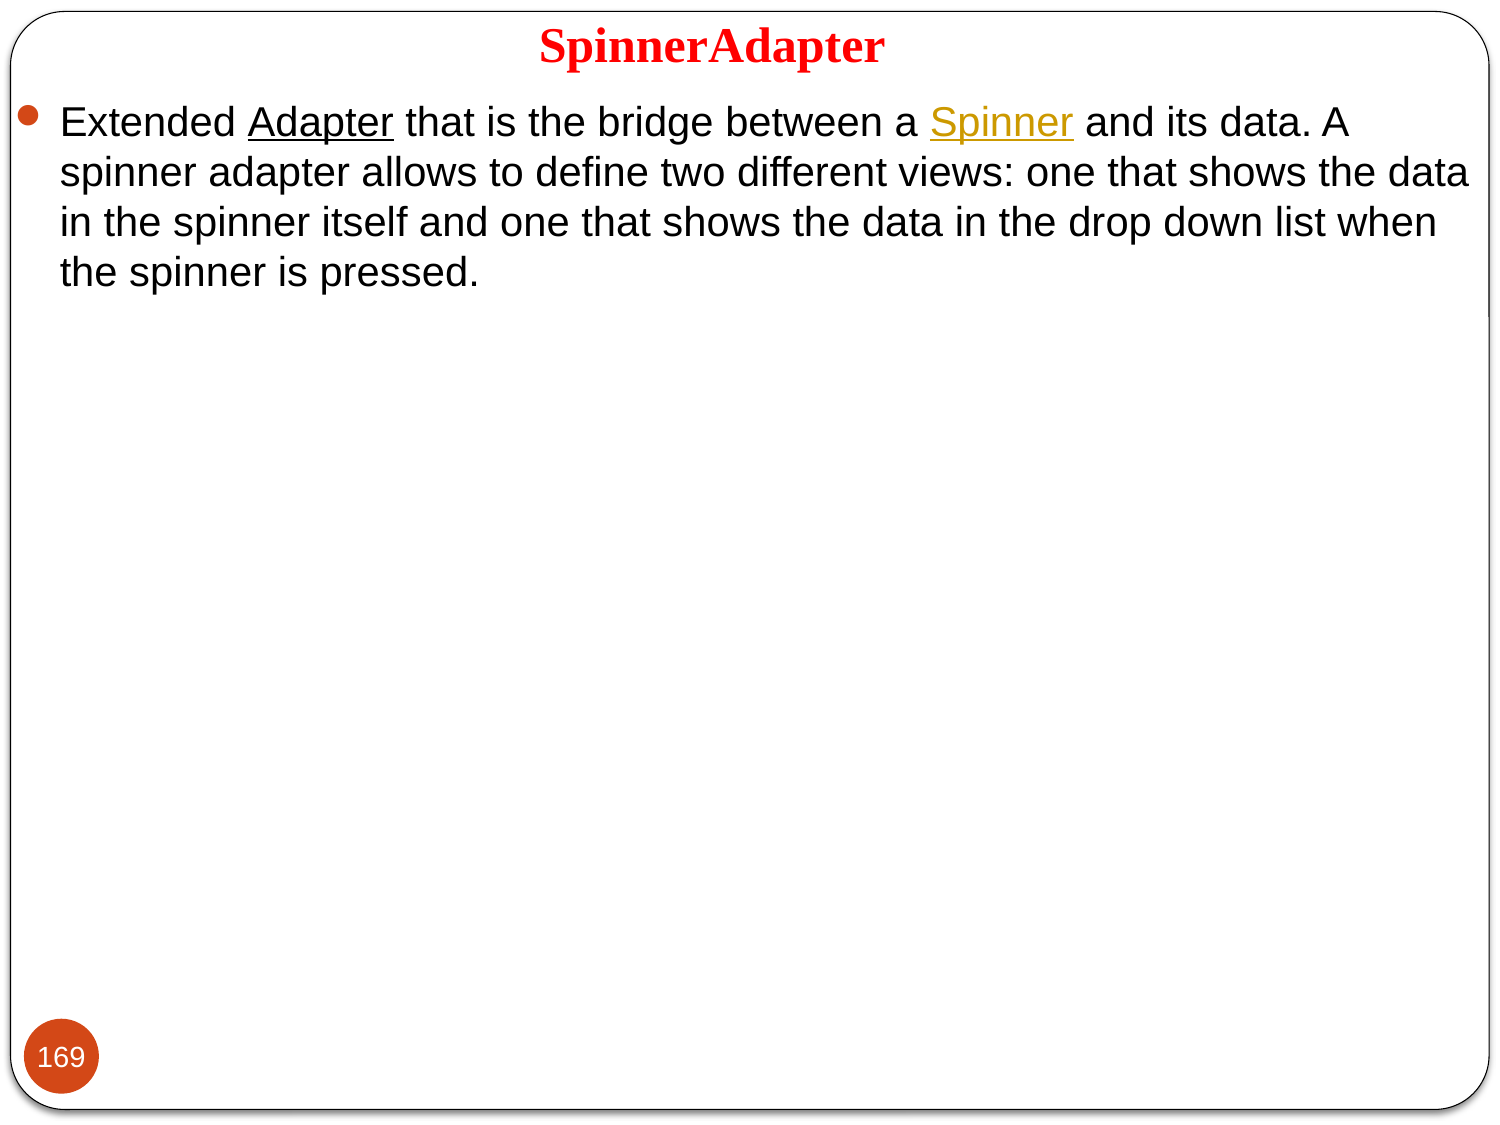

# SpinnerAdapter
Extended Adapter that is the bridge between a Spinner and its data. A spinner adapter allows to define two different views: one that shows the data in the spinner itself and one that shows the data in the drop down list when the spinner is pressed.
169